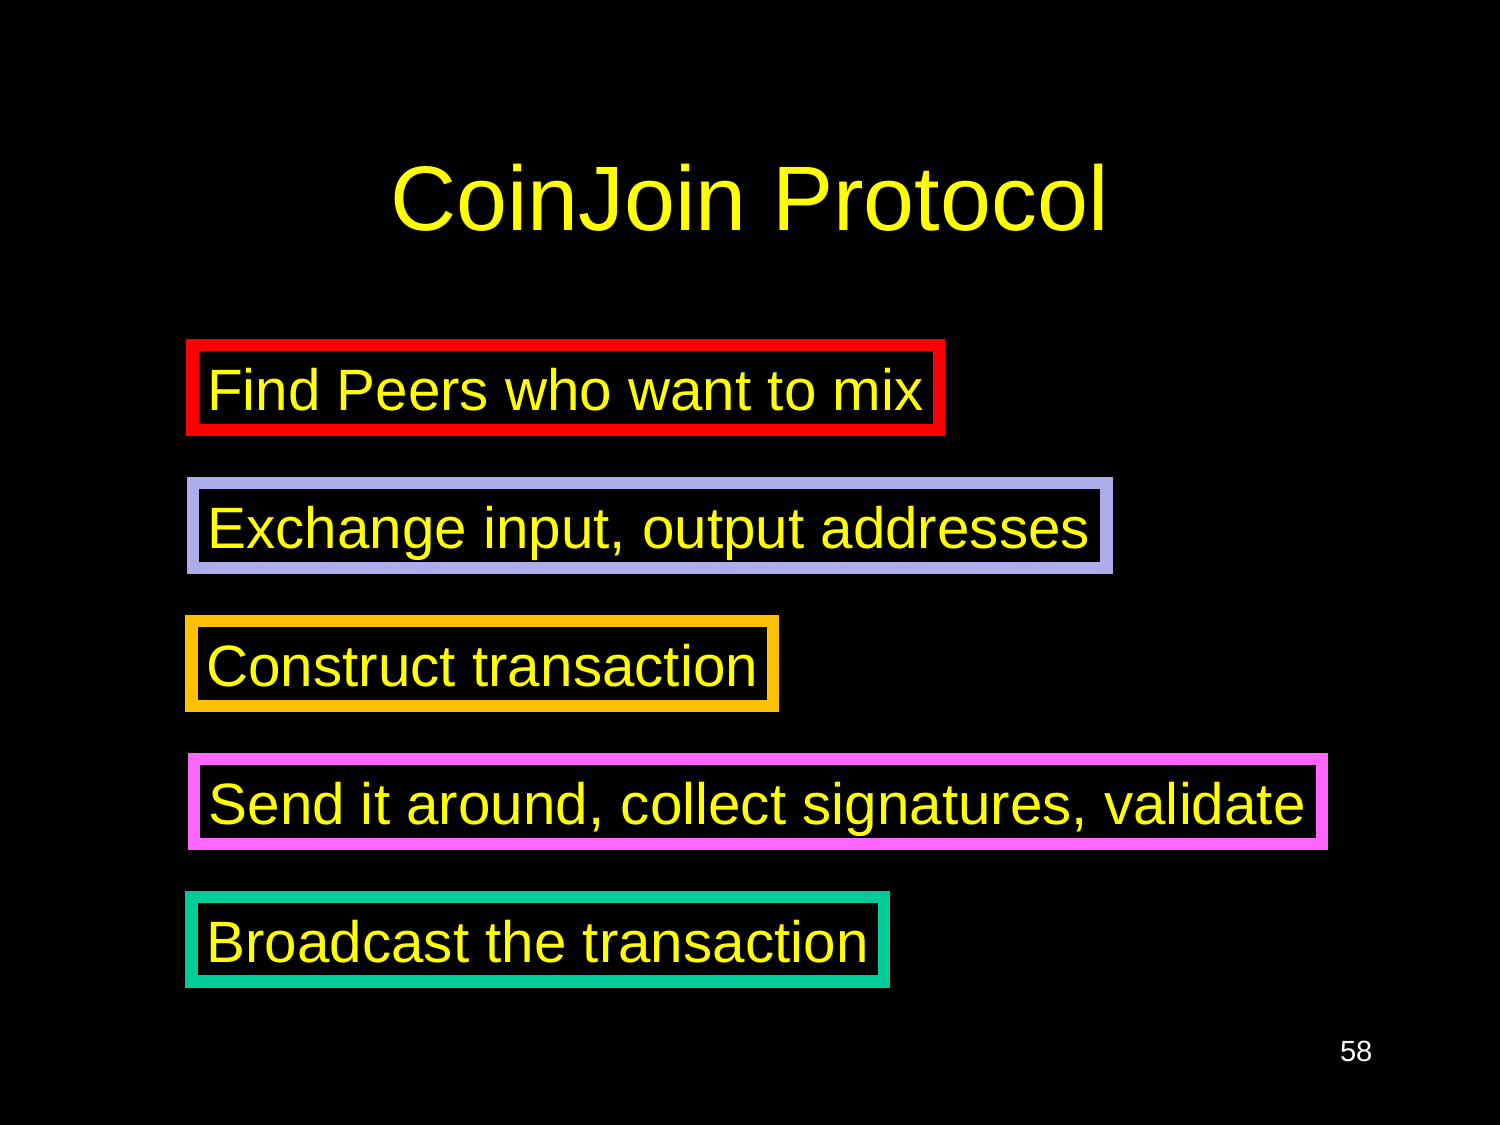

# CoinJoin Protocol
Find Peers who want to mix
Exchange input, output addresses
Construct transaction
Send it around, collect signatures, validate
Broadcast the transaction
58